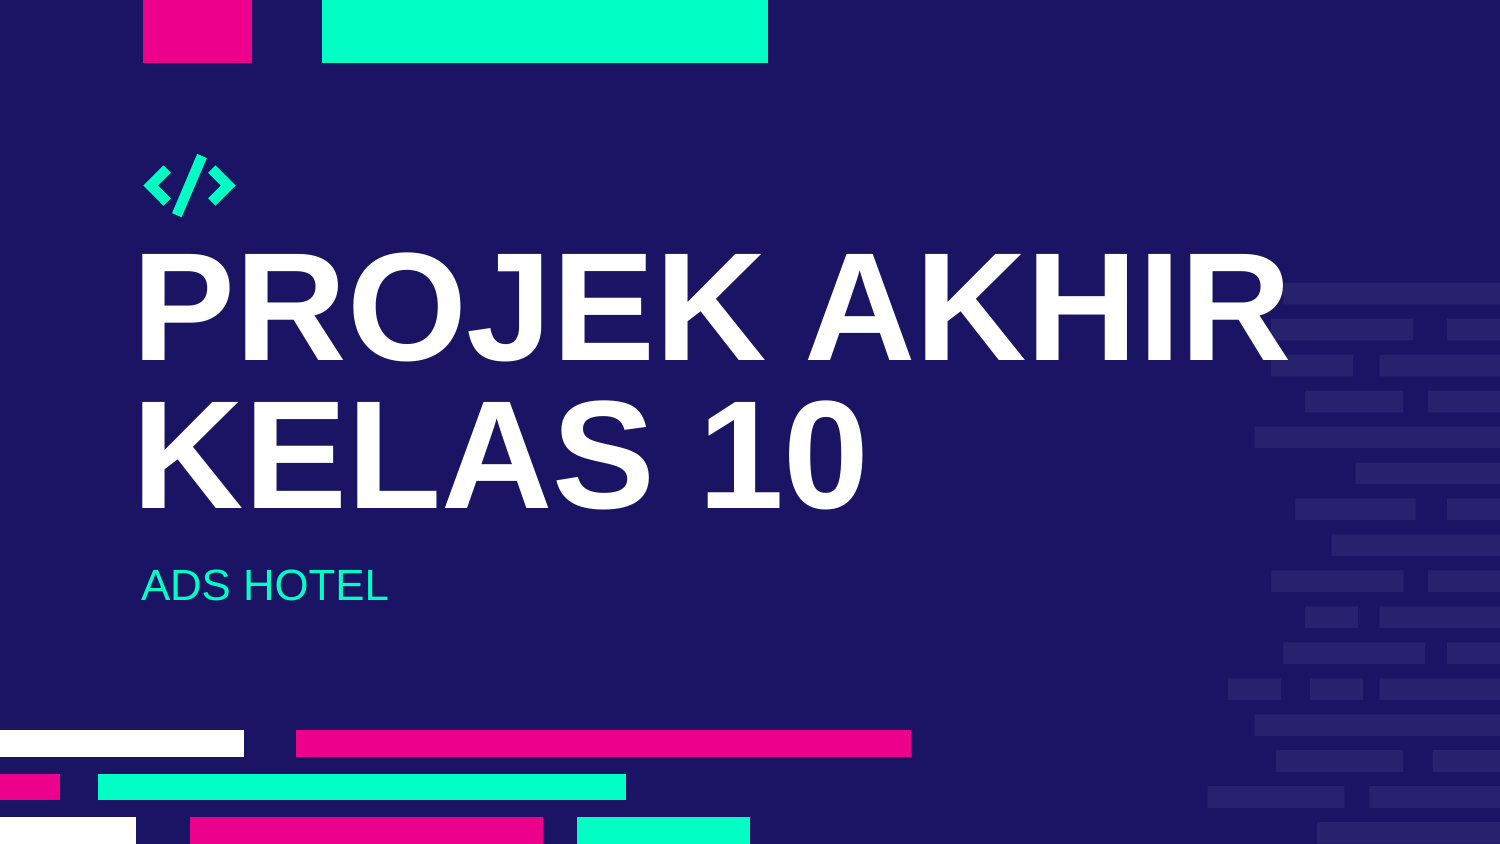

# PROJEK AKHIR KELAS 10
ADS HOTEL